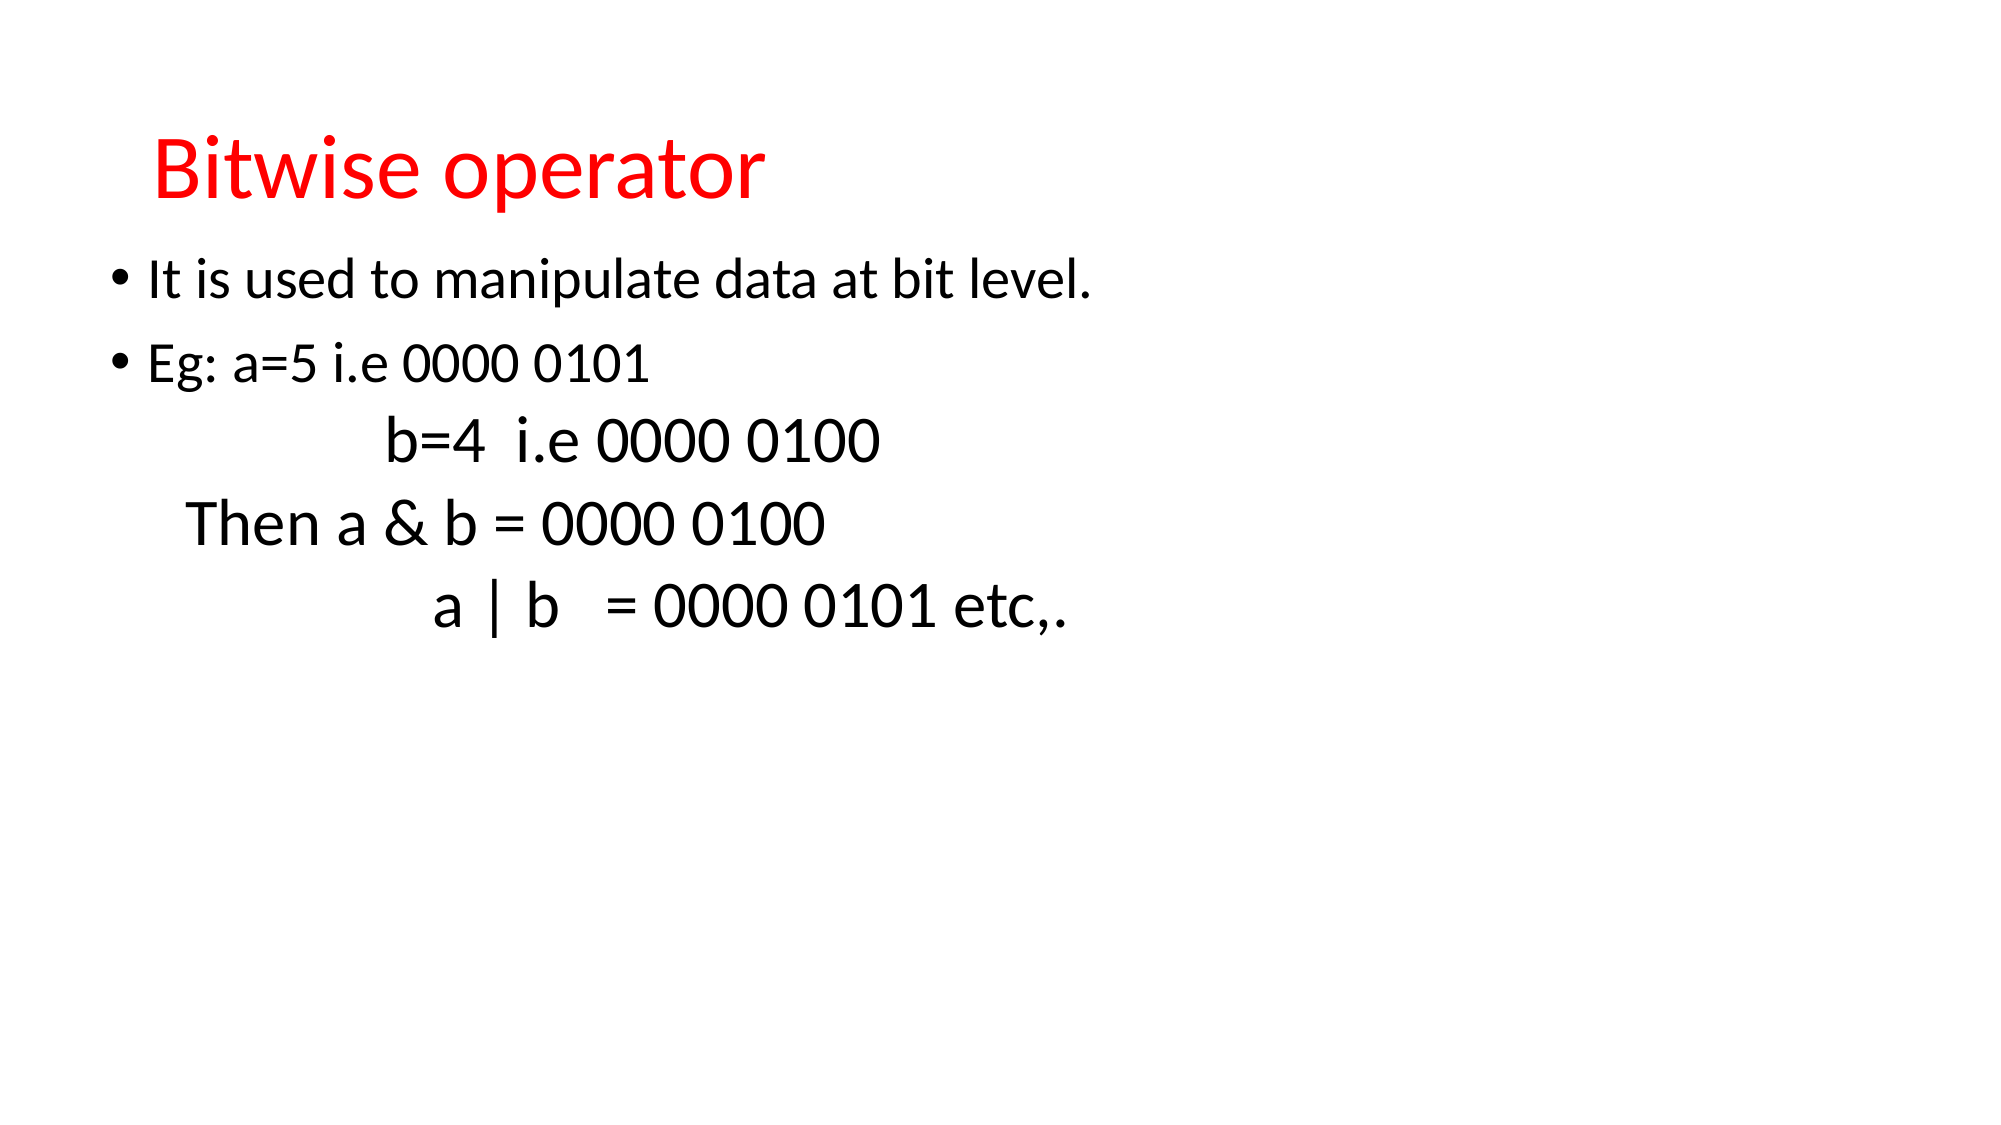

# Bitwise operator
It is used to manipulate data at bit level.
Eg: a=5 i.e 0000 0101
		 b=4  i.e 0000 0100
Then a & b = 0000 0100
		    a | b   = 0000 0101 etc,.